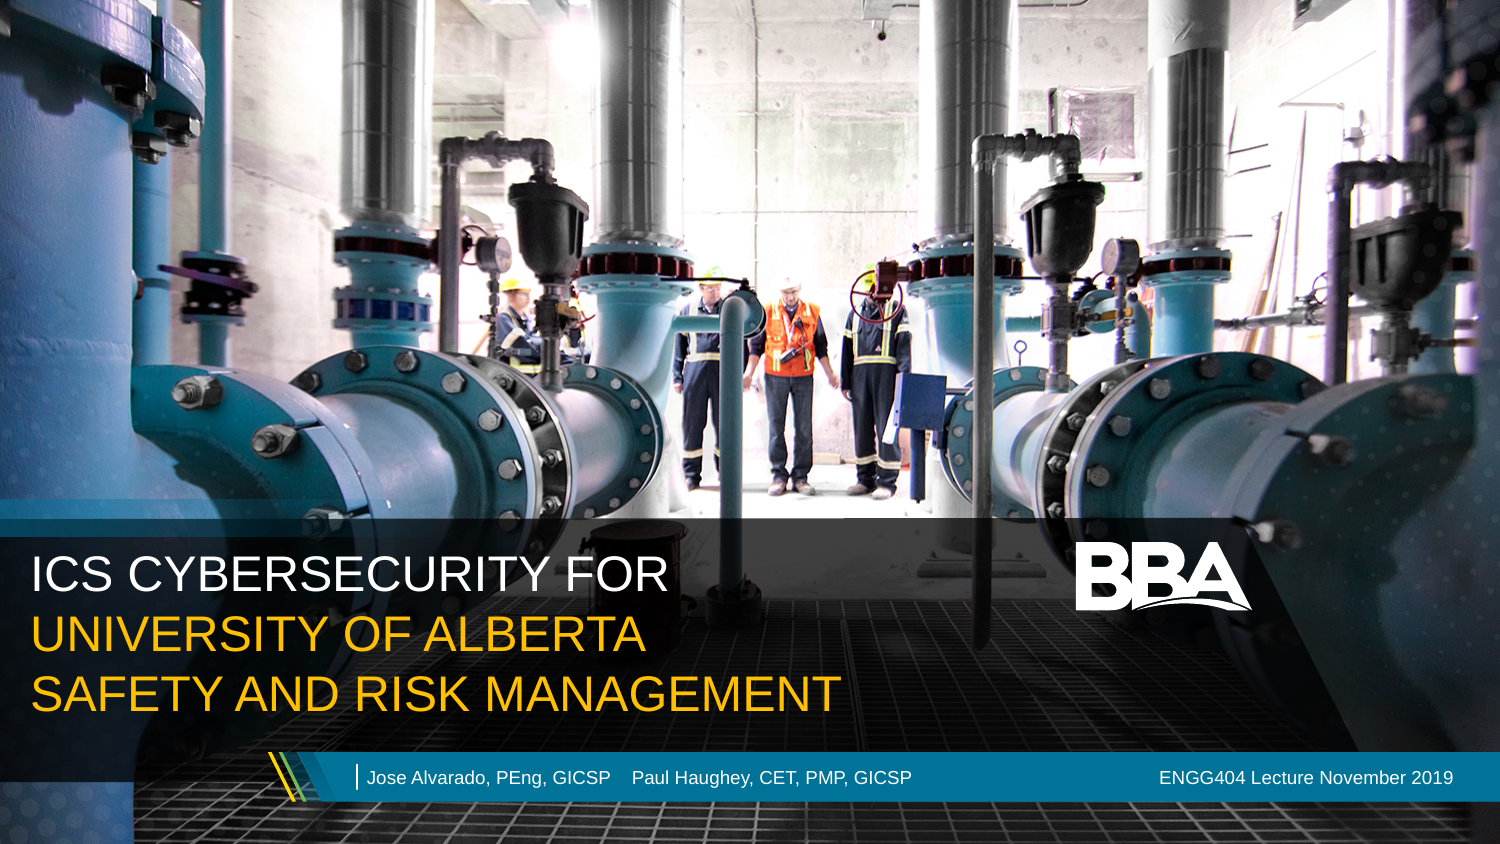

# ICS CYBERSECURITY for University of Alberta SAFETY AND RISK MANAGEMENT
Jose Alvarado, PEng, GICSP    Paul Haughey, CET, PMP, GICSP
ENGG404 Lecture November 2019